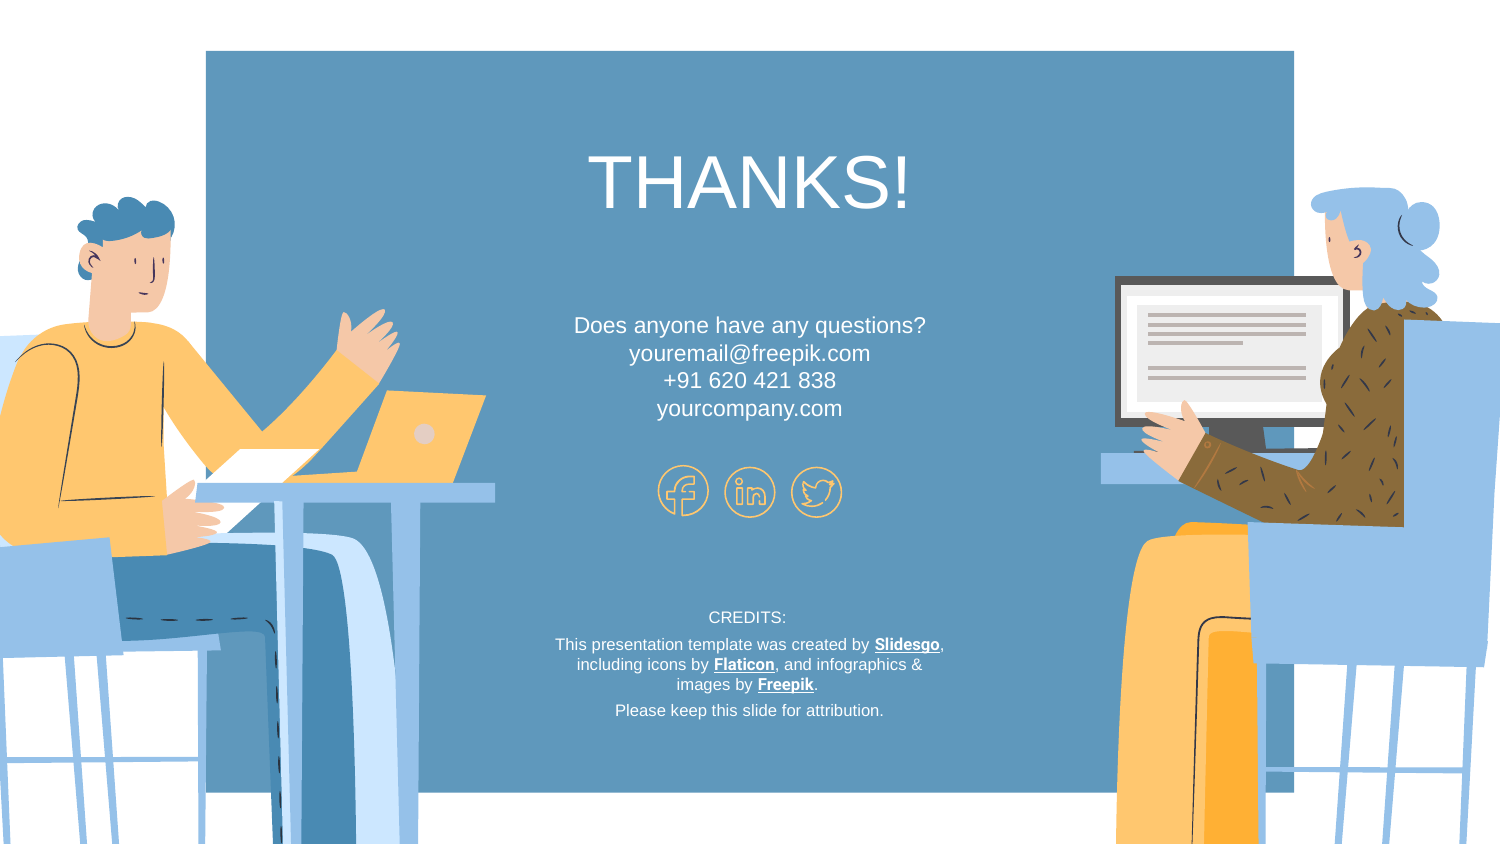

# THANKS!

Does anyone have any questions?
youremail@freepik.com
+91 620 421 838
yourcompany.com